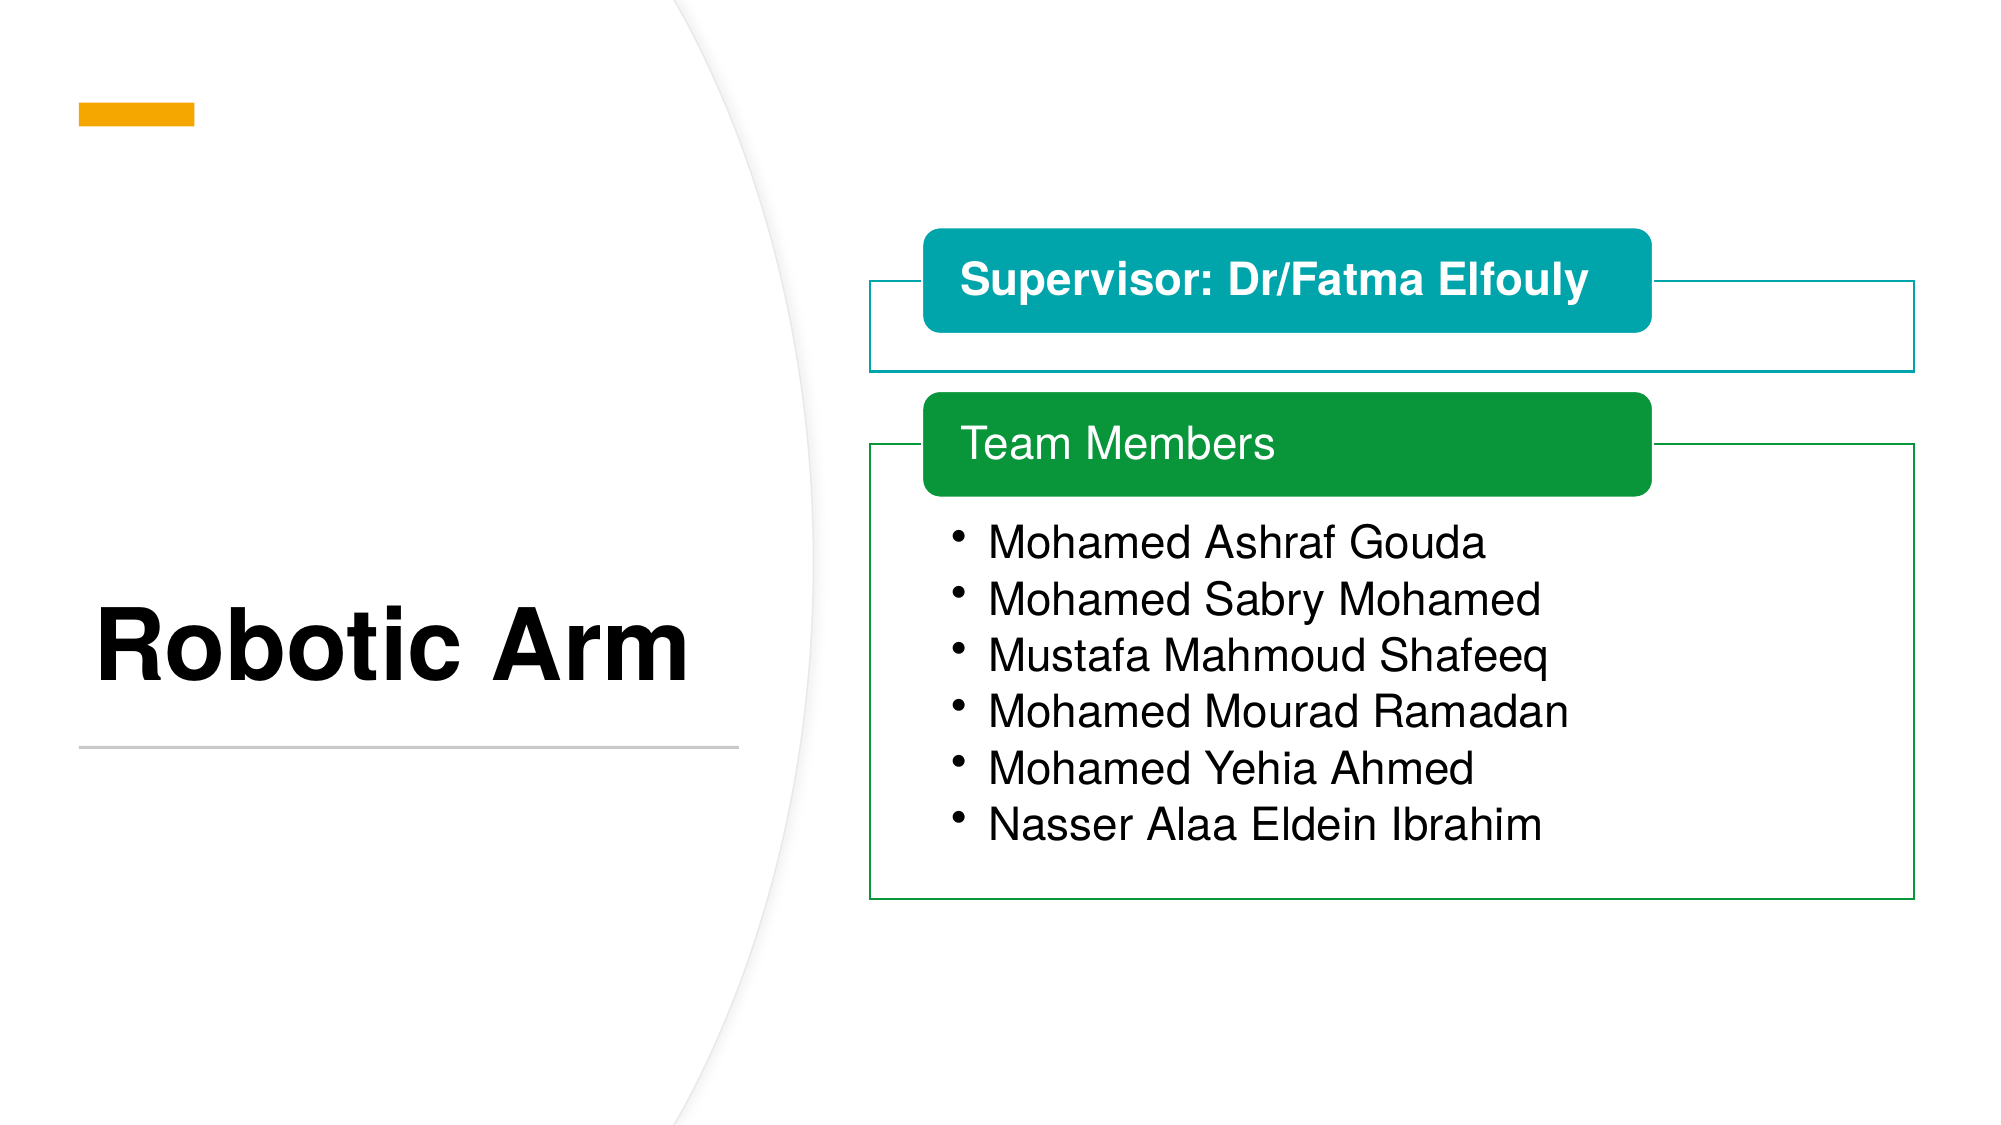

Supervisor: Dr/Fatma Elfouly
Mohamed Ashraf Gouda
Mohamed Sabry Mohamed
Mustafa Mahmoud Shafeeq
Mohamed Mourad Ramadan
Mohamed Yehia Ahmed
Nasser Alaa Eldein Ibrahim
Team Members
# Robotic Arm